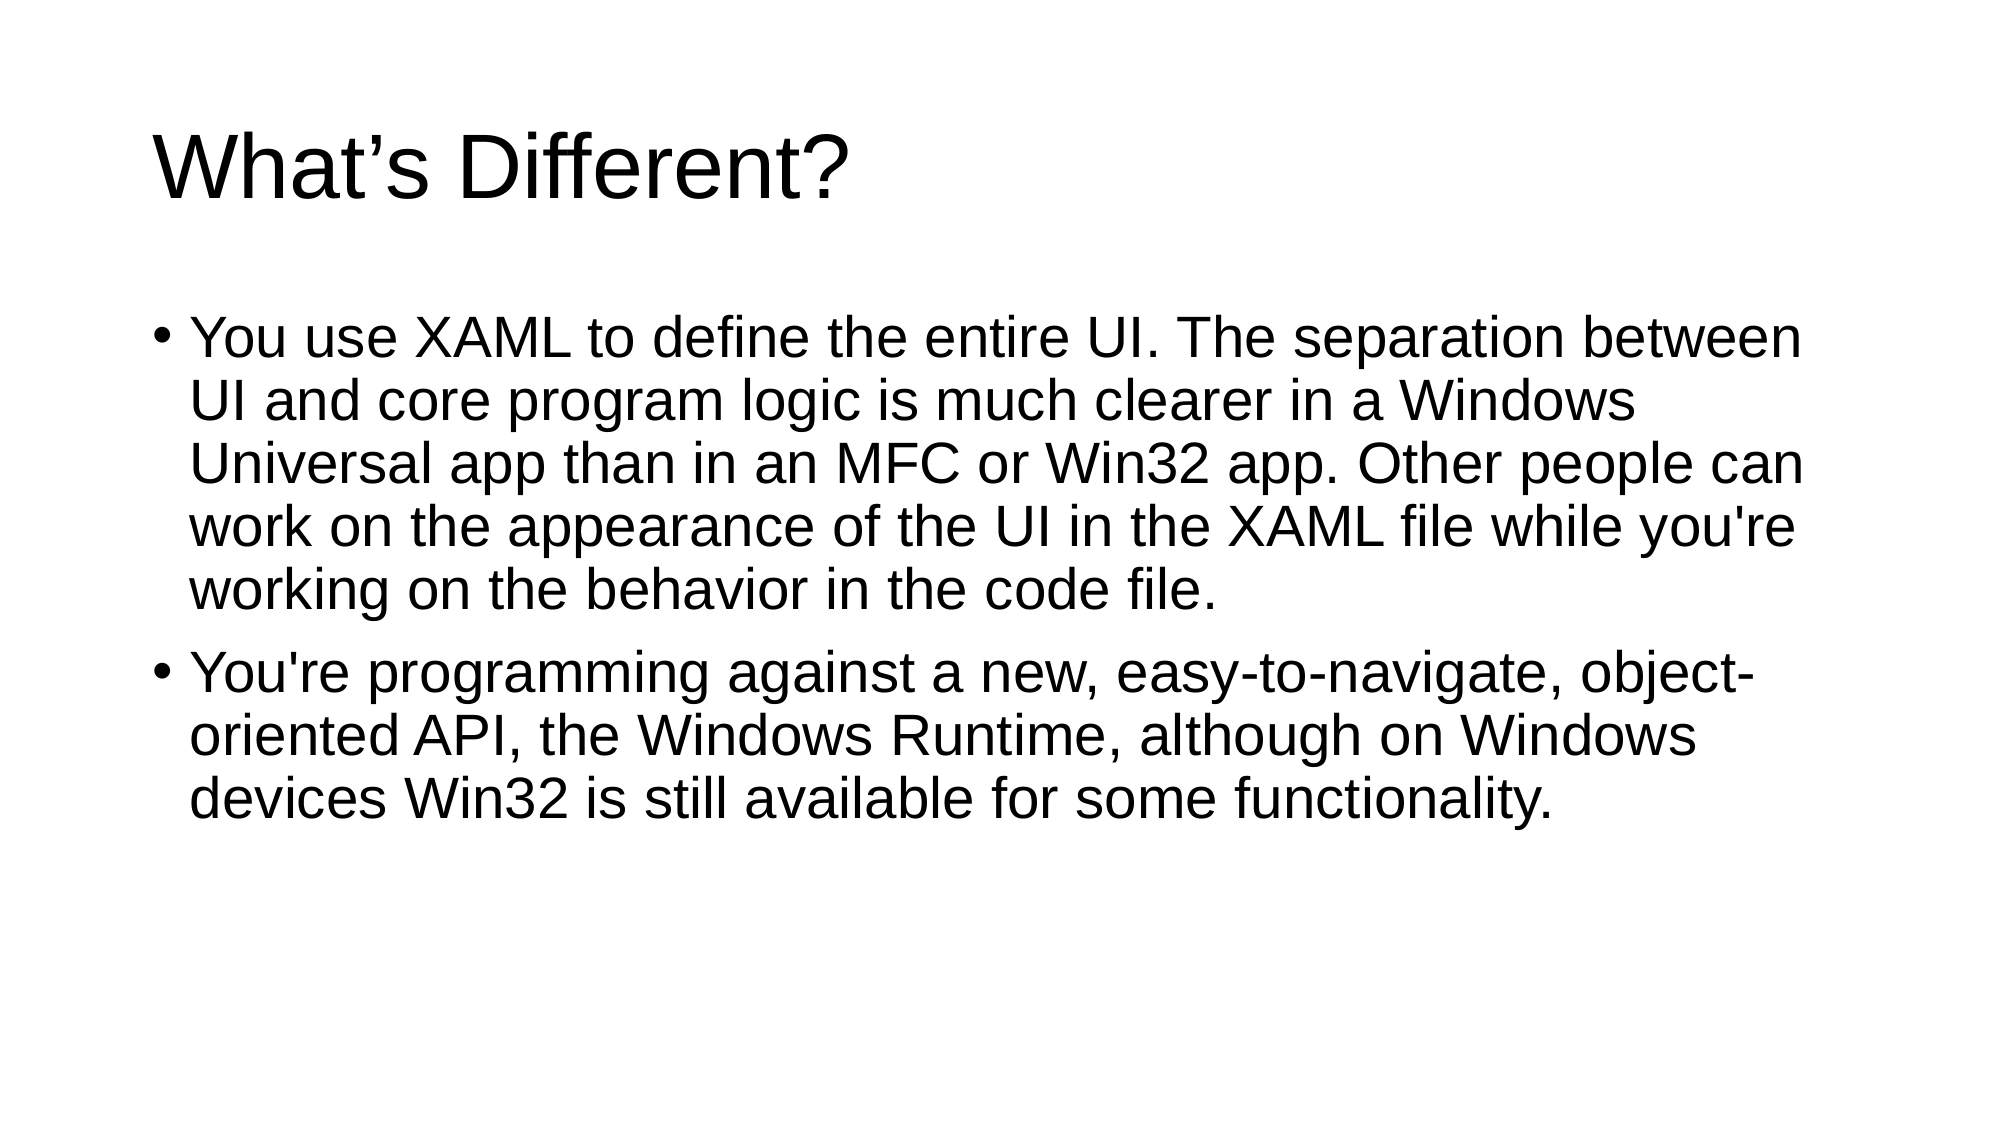

# What’s Different?
You use XAML to define the entire UI. The separation between UI and core program logic is much clearer in a Windows Universal app than in an MFC or Win32 app. Other people can work on the appearance of the UI in the XAML file while you're working on the behavior in the code file.
You're programming against a new, easy-to-navigate, object-oriented API, the Windows Runtime, although on Windows devices Win32 is still available for some functionality.